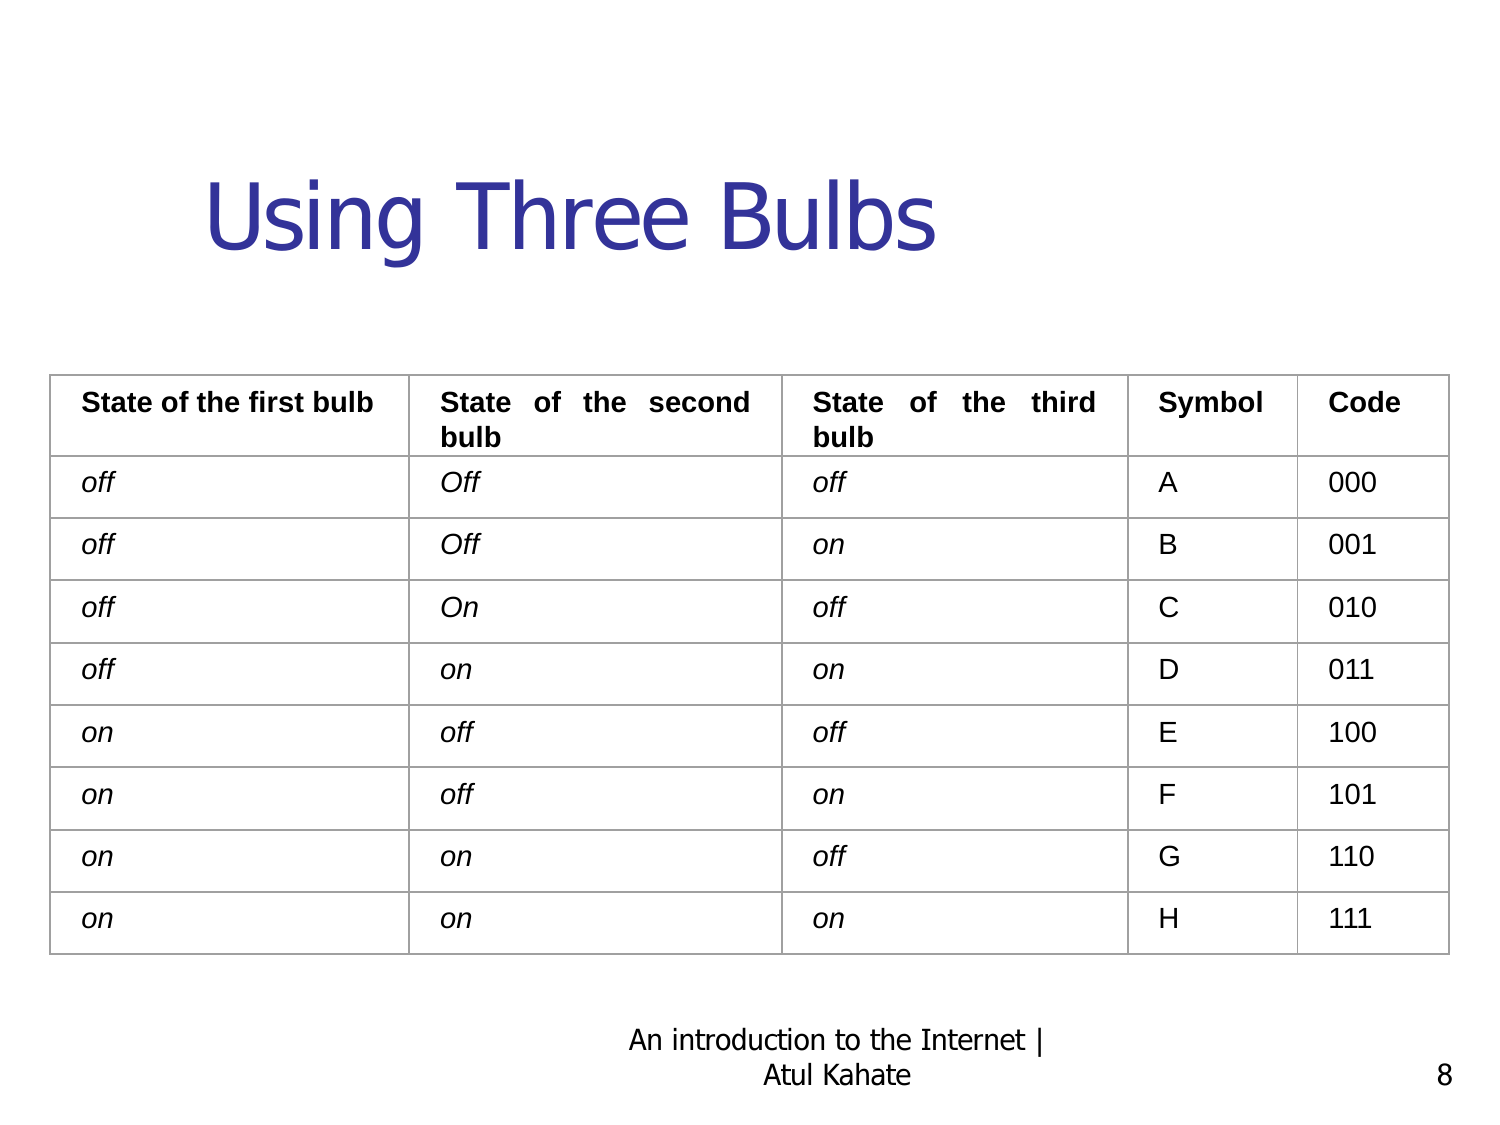

Using Three Bulbs

State of the first bulb

State of the second bulb

State of the third bulb

Symbol

Code

off

Off

off

A

000

off

Off

on

B

001

off

On

off

C

010

off

on

on

D

011

on

off

off

E

100

on

off

on

F

101

on

on

off

G

110

on

on

on

H

111

An introduction to the Internet | Atul Kahate
8